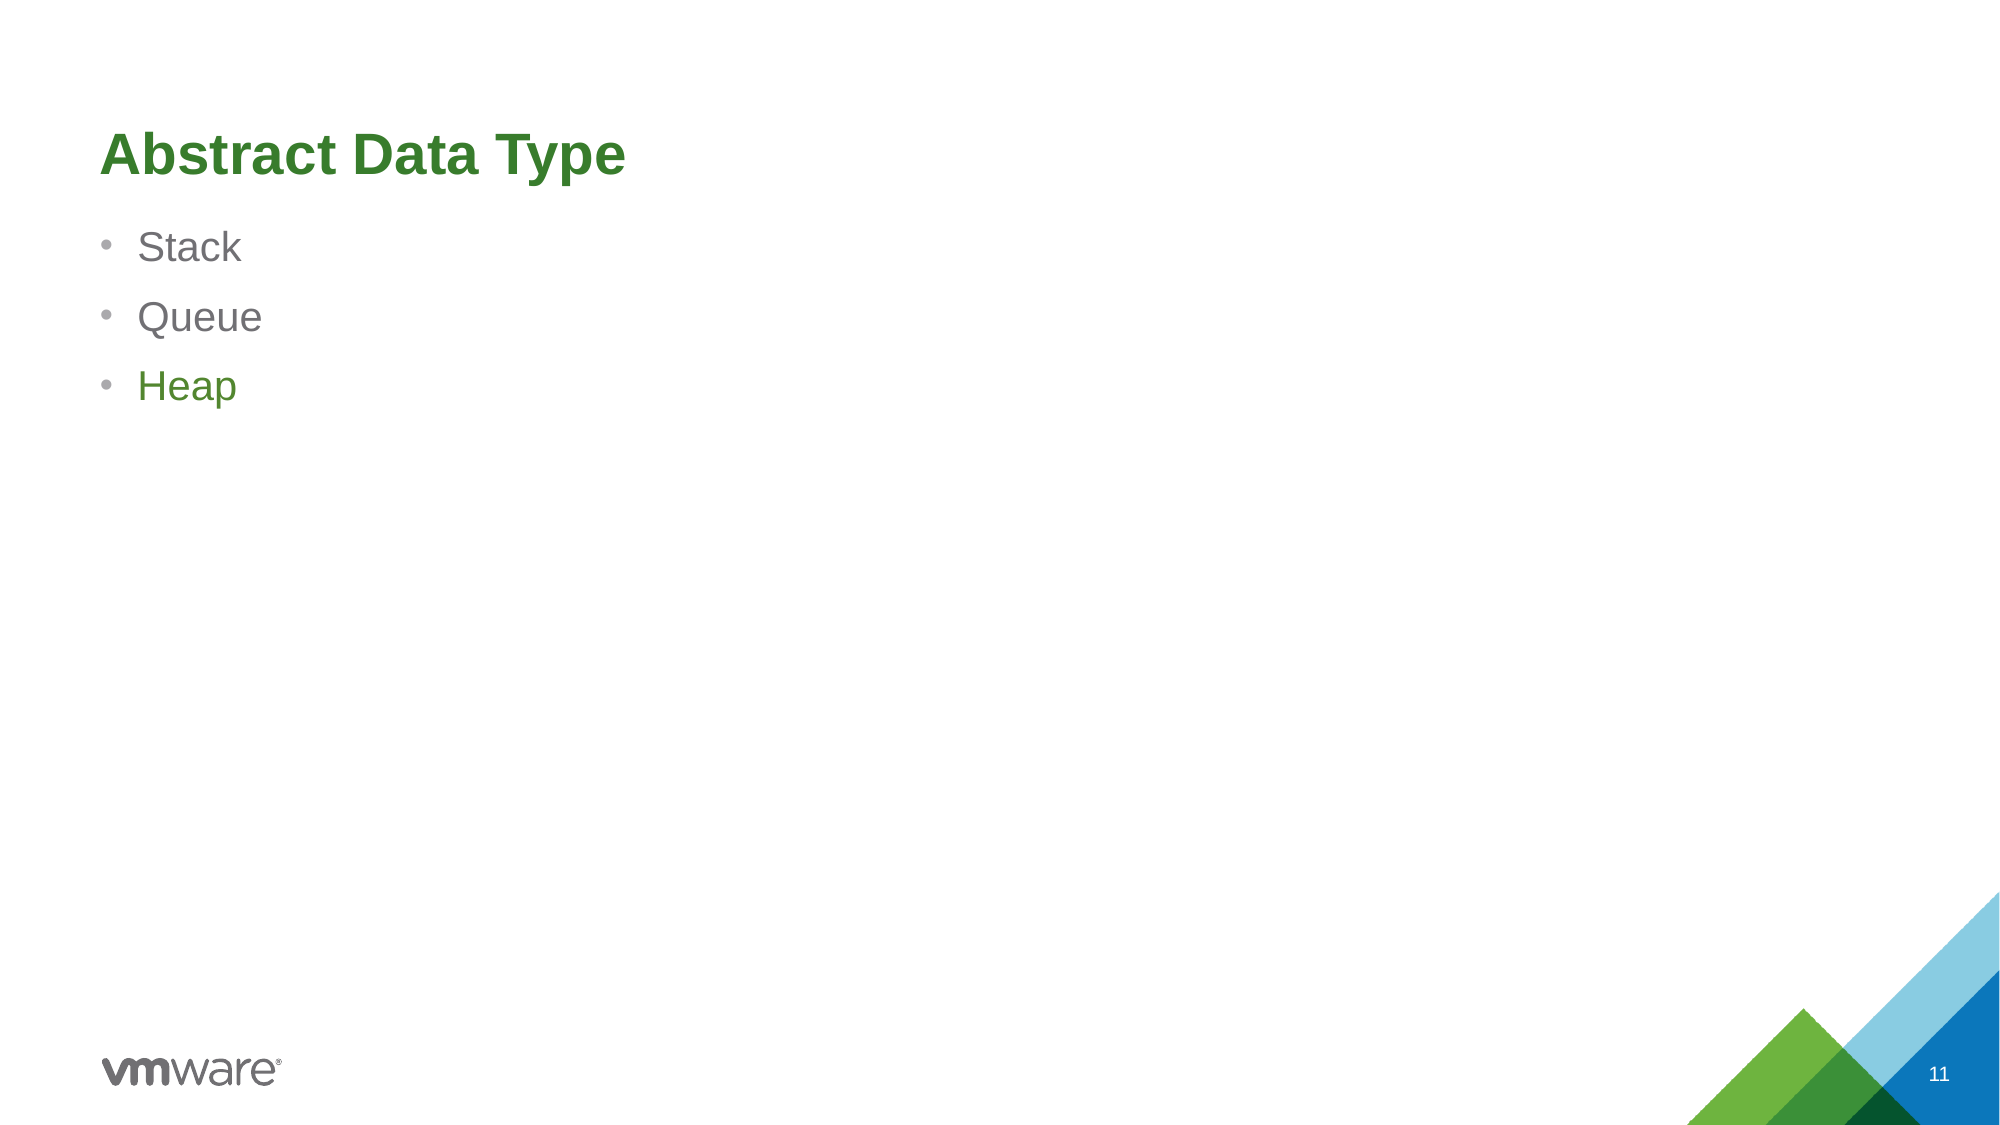

# Abstract Data Type
Stack
Queue
Heap
11